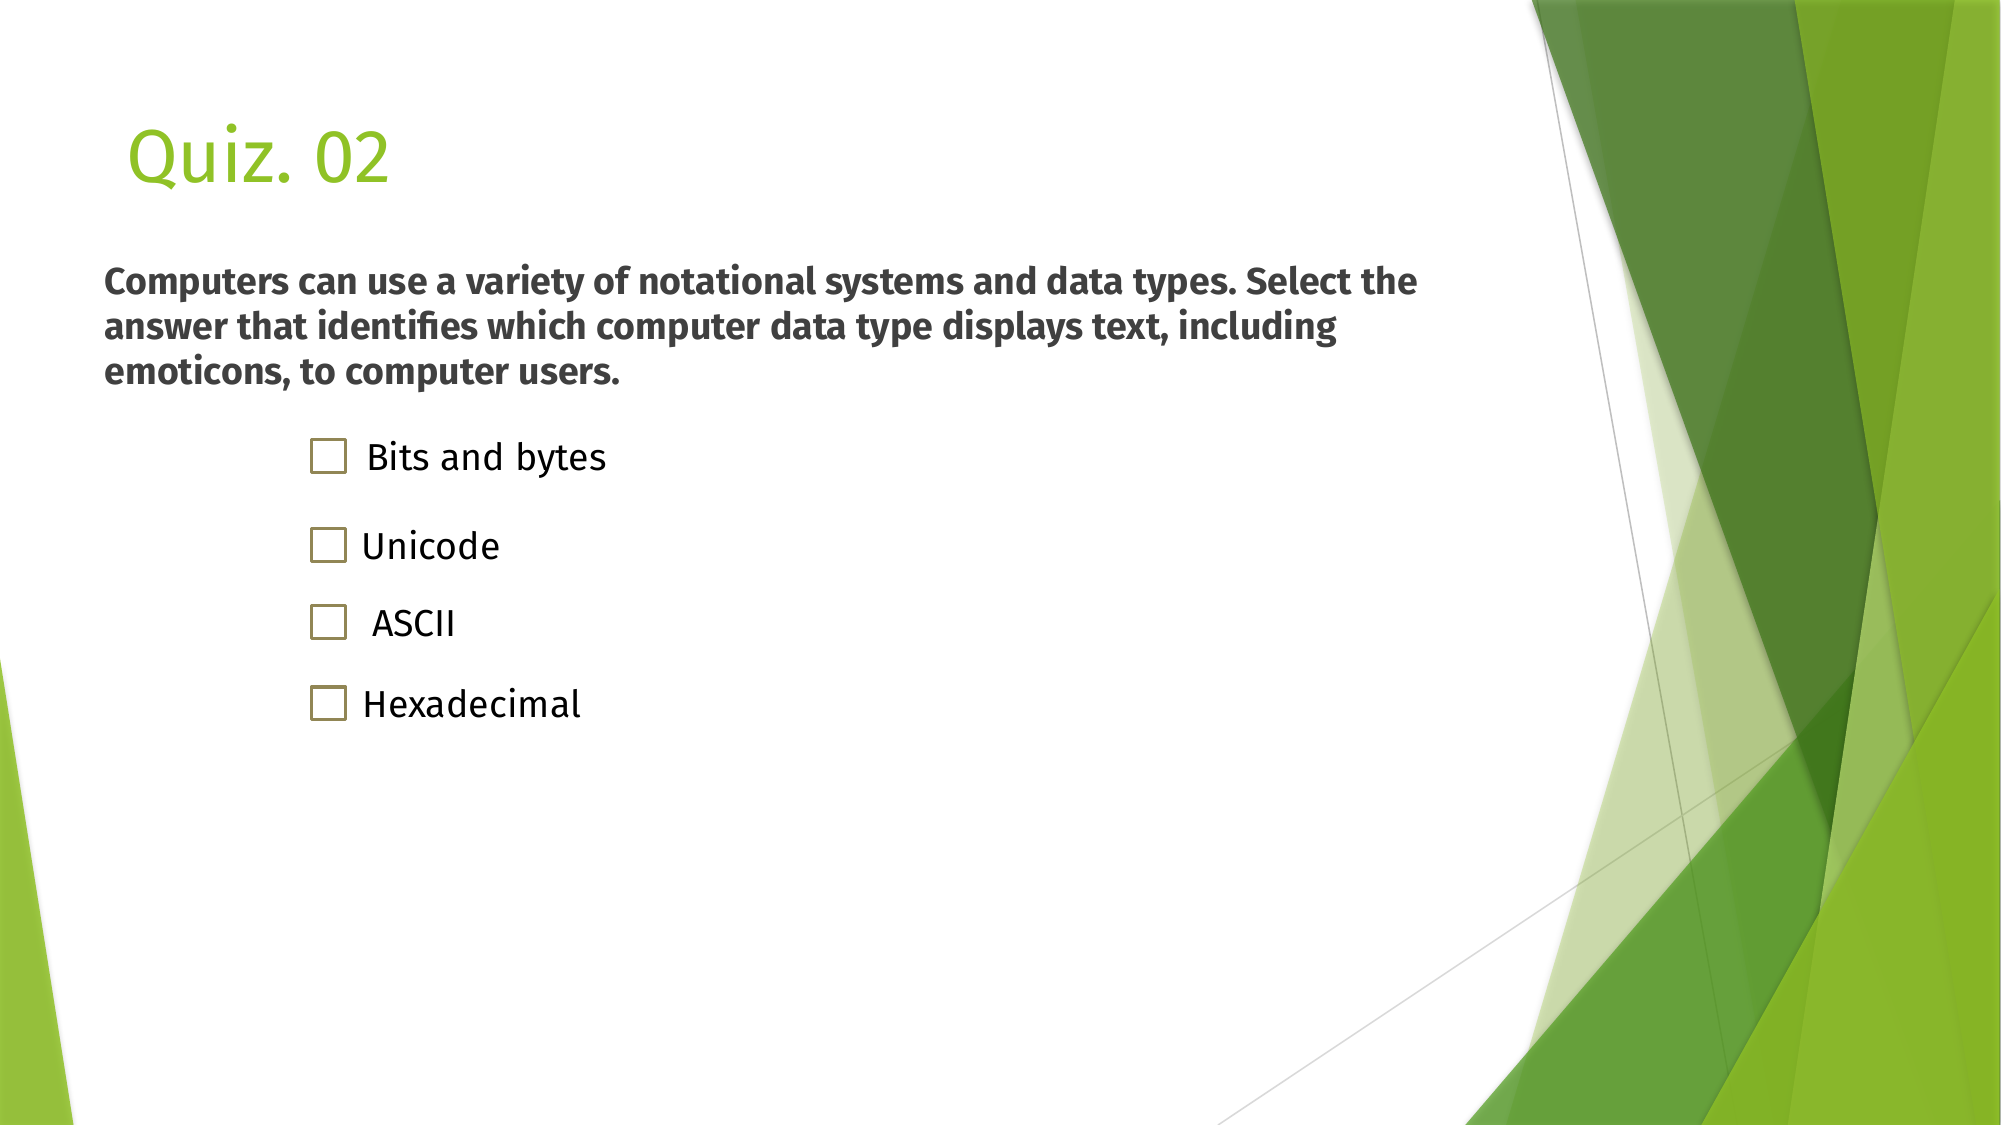

# Quiz. 02
Computers can use a variety of notational systems and data types. Select the answer that identifies which computer data type displays text, including emoticons, to computer users.

 Bits and bytes

 Unicode

  ASCII

 Hexadecimal